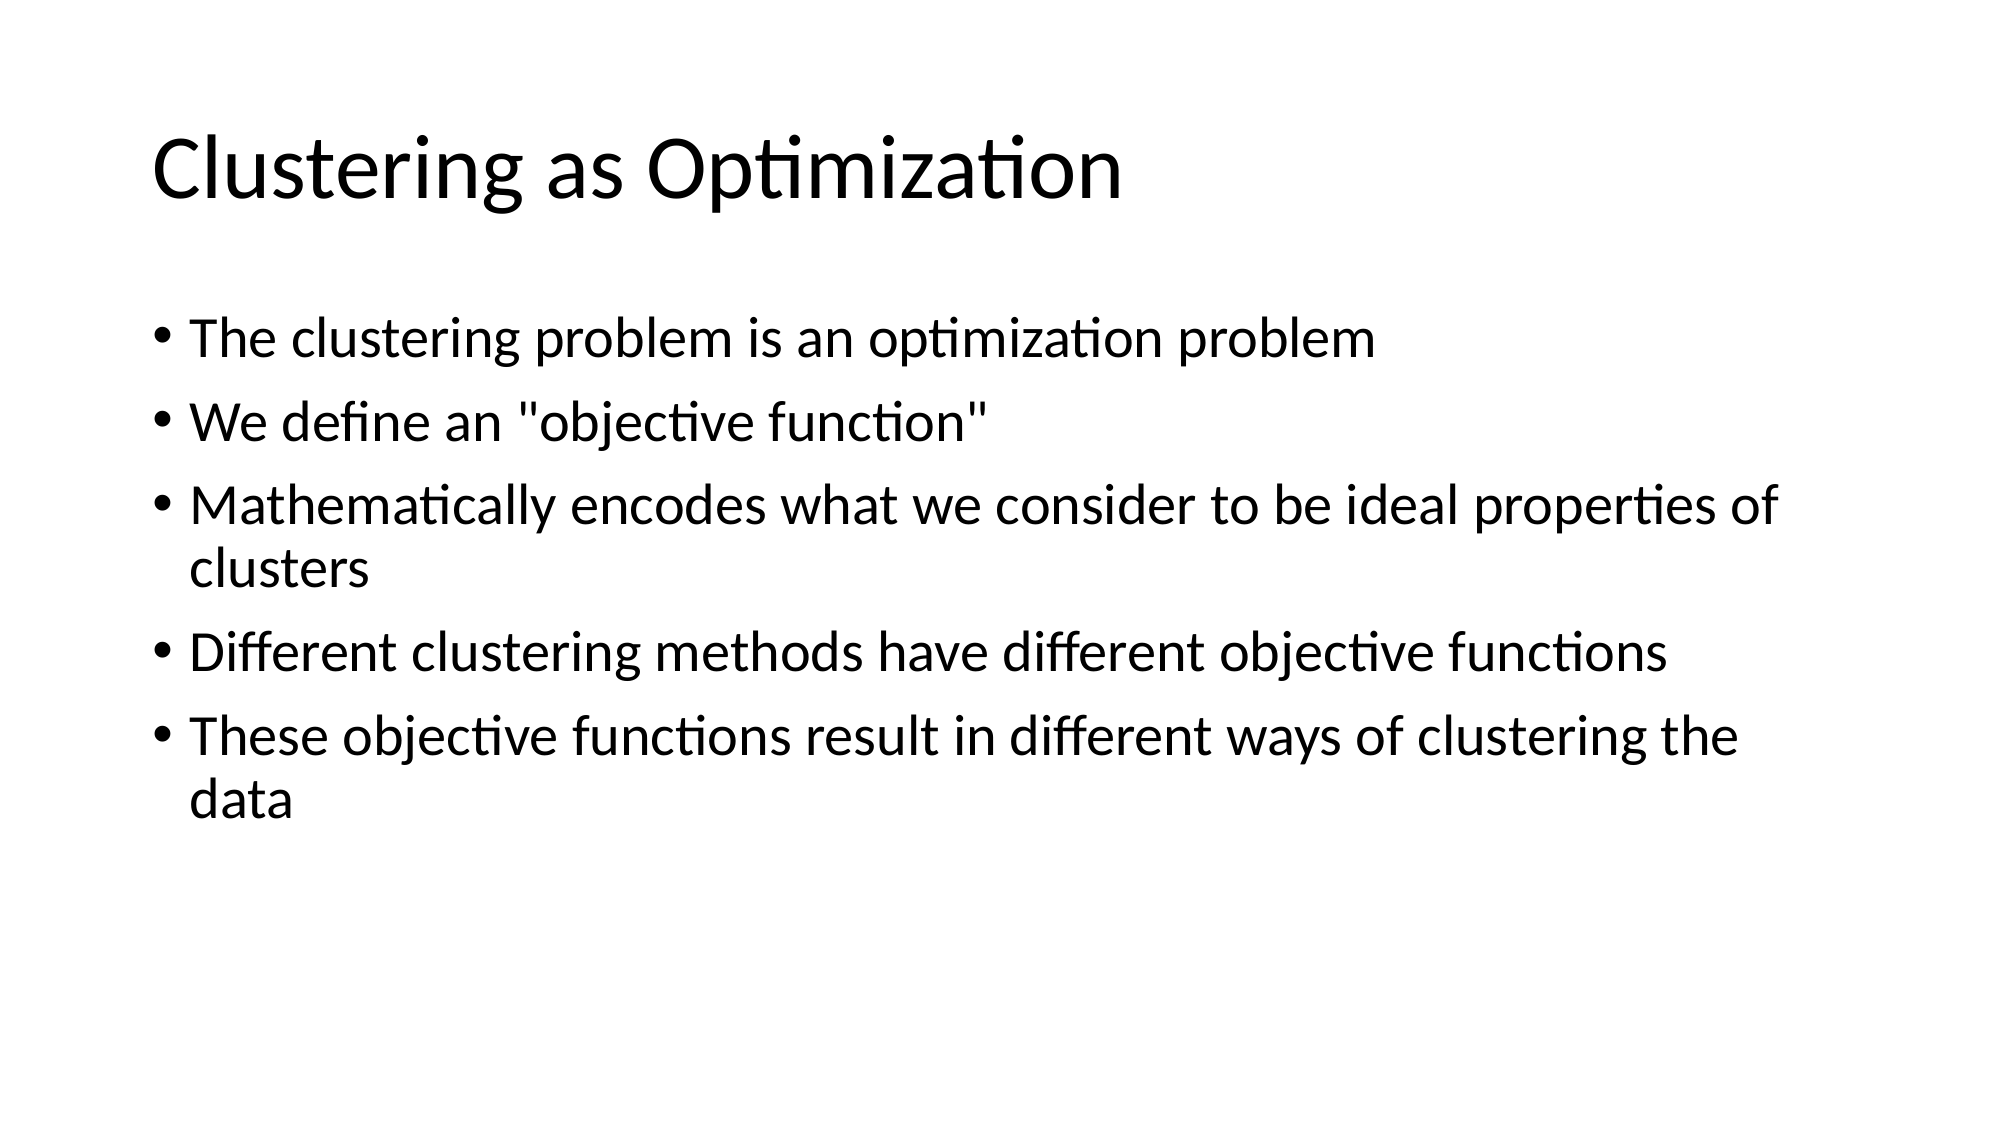

# Clustering as Optimization
The clustering problem is an optimization problem
We define an "objective function"
Mathematically encodes what we consider to be ideal properties of clusters
Different clustering methods have different objective functions
These objective functions result in different ways of clustering the data